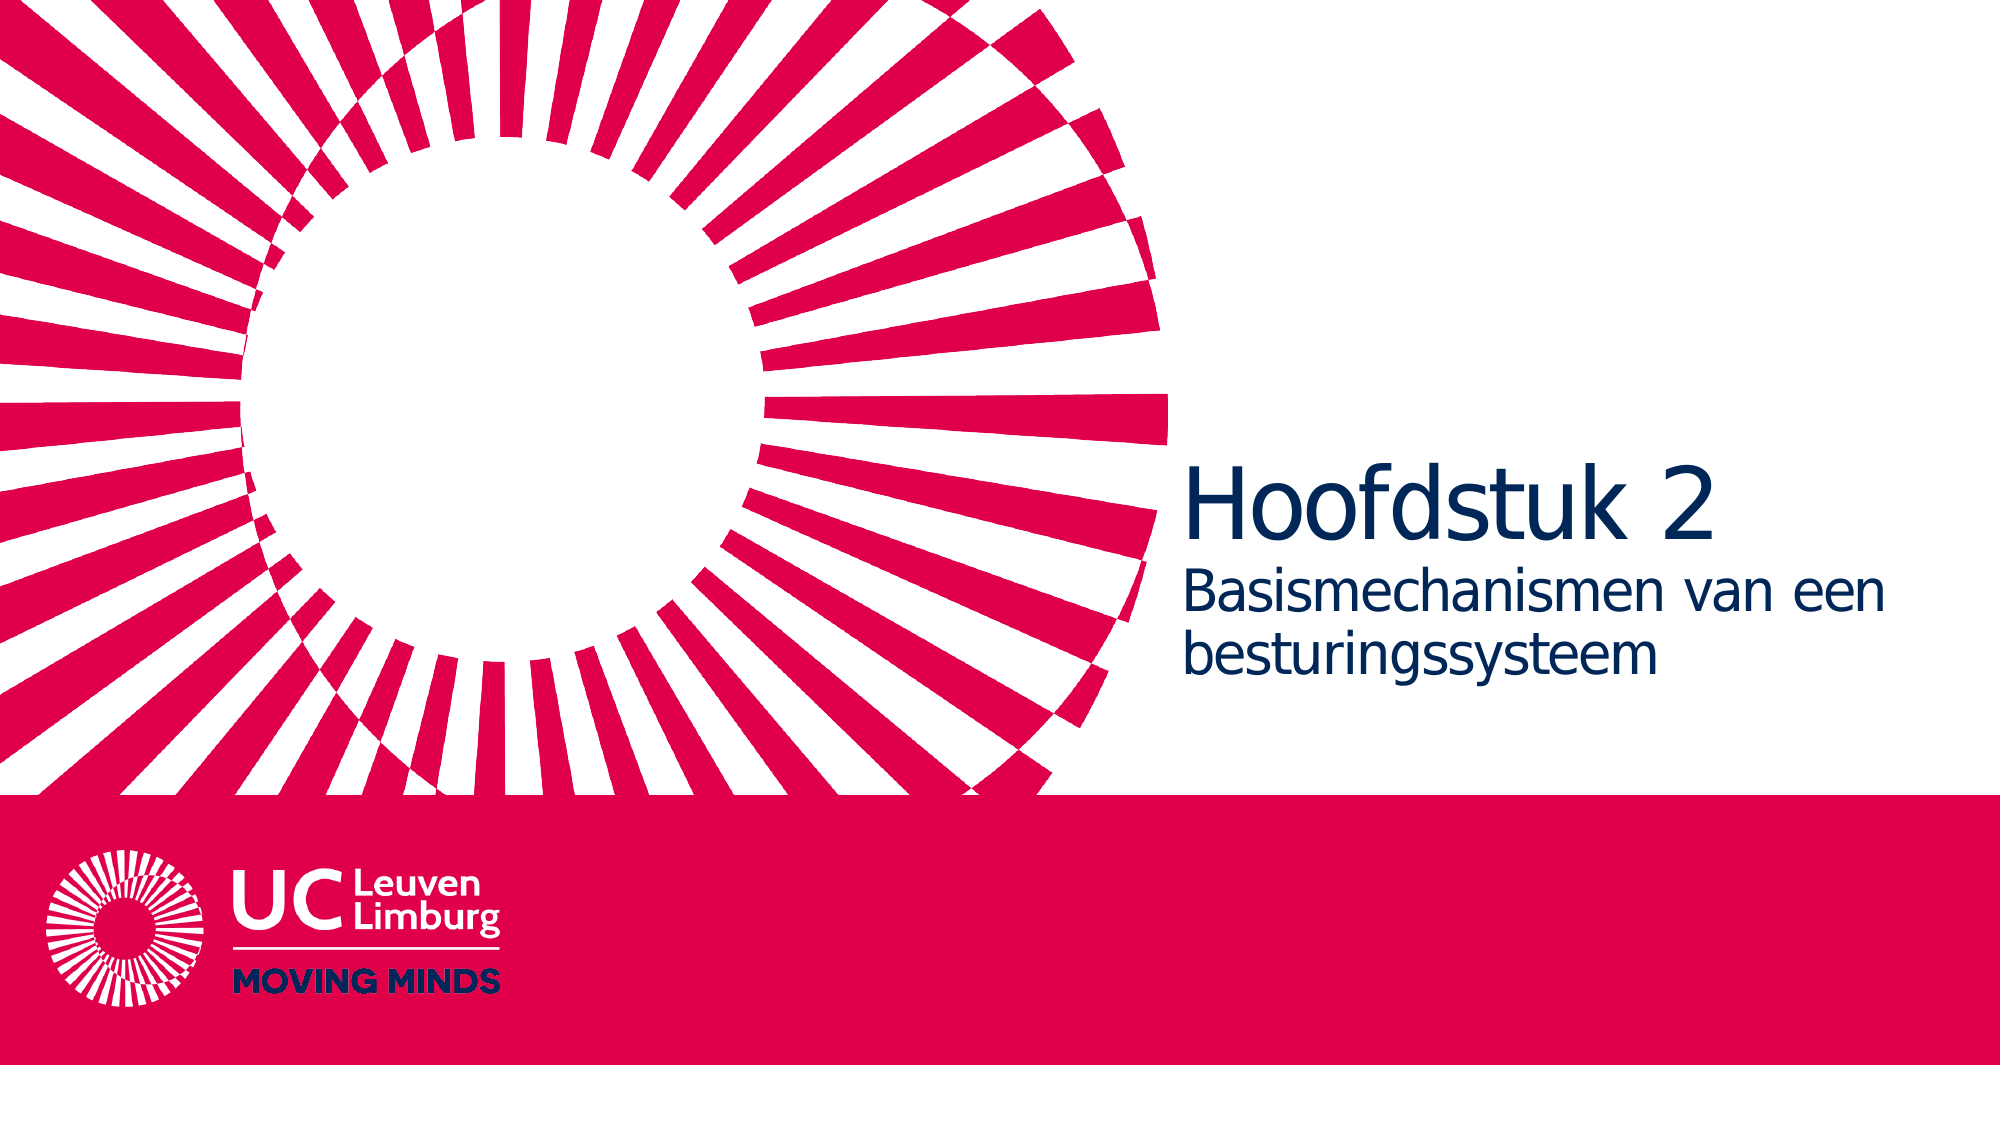

# Hoofdstuk 2 Basismechanismen van een besturingssysteem